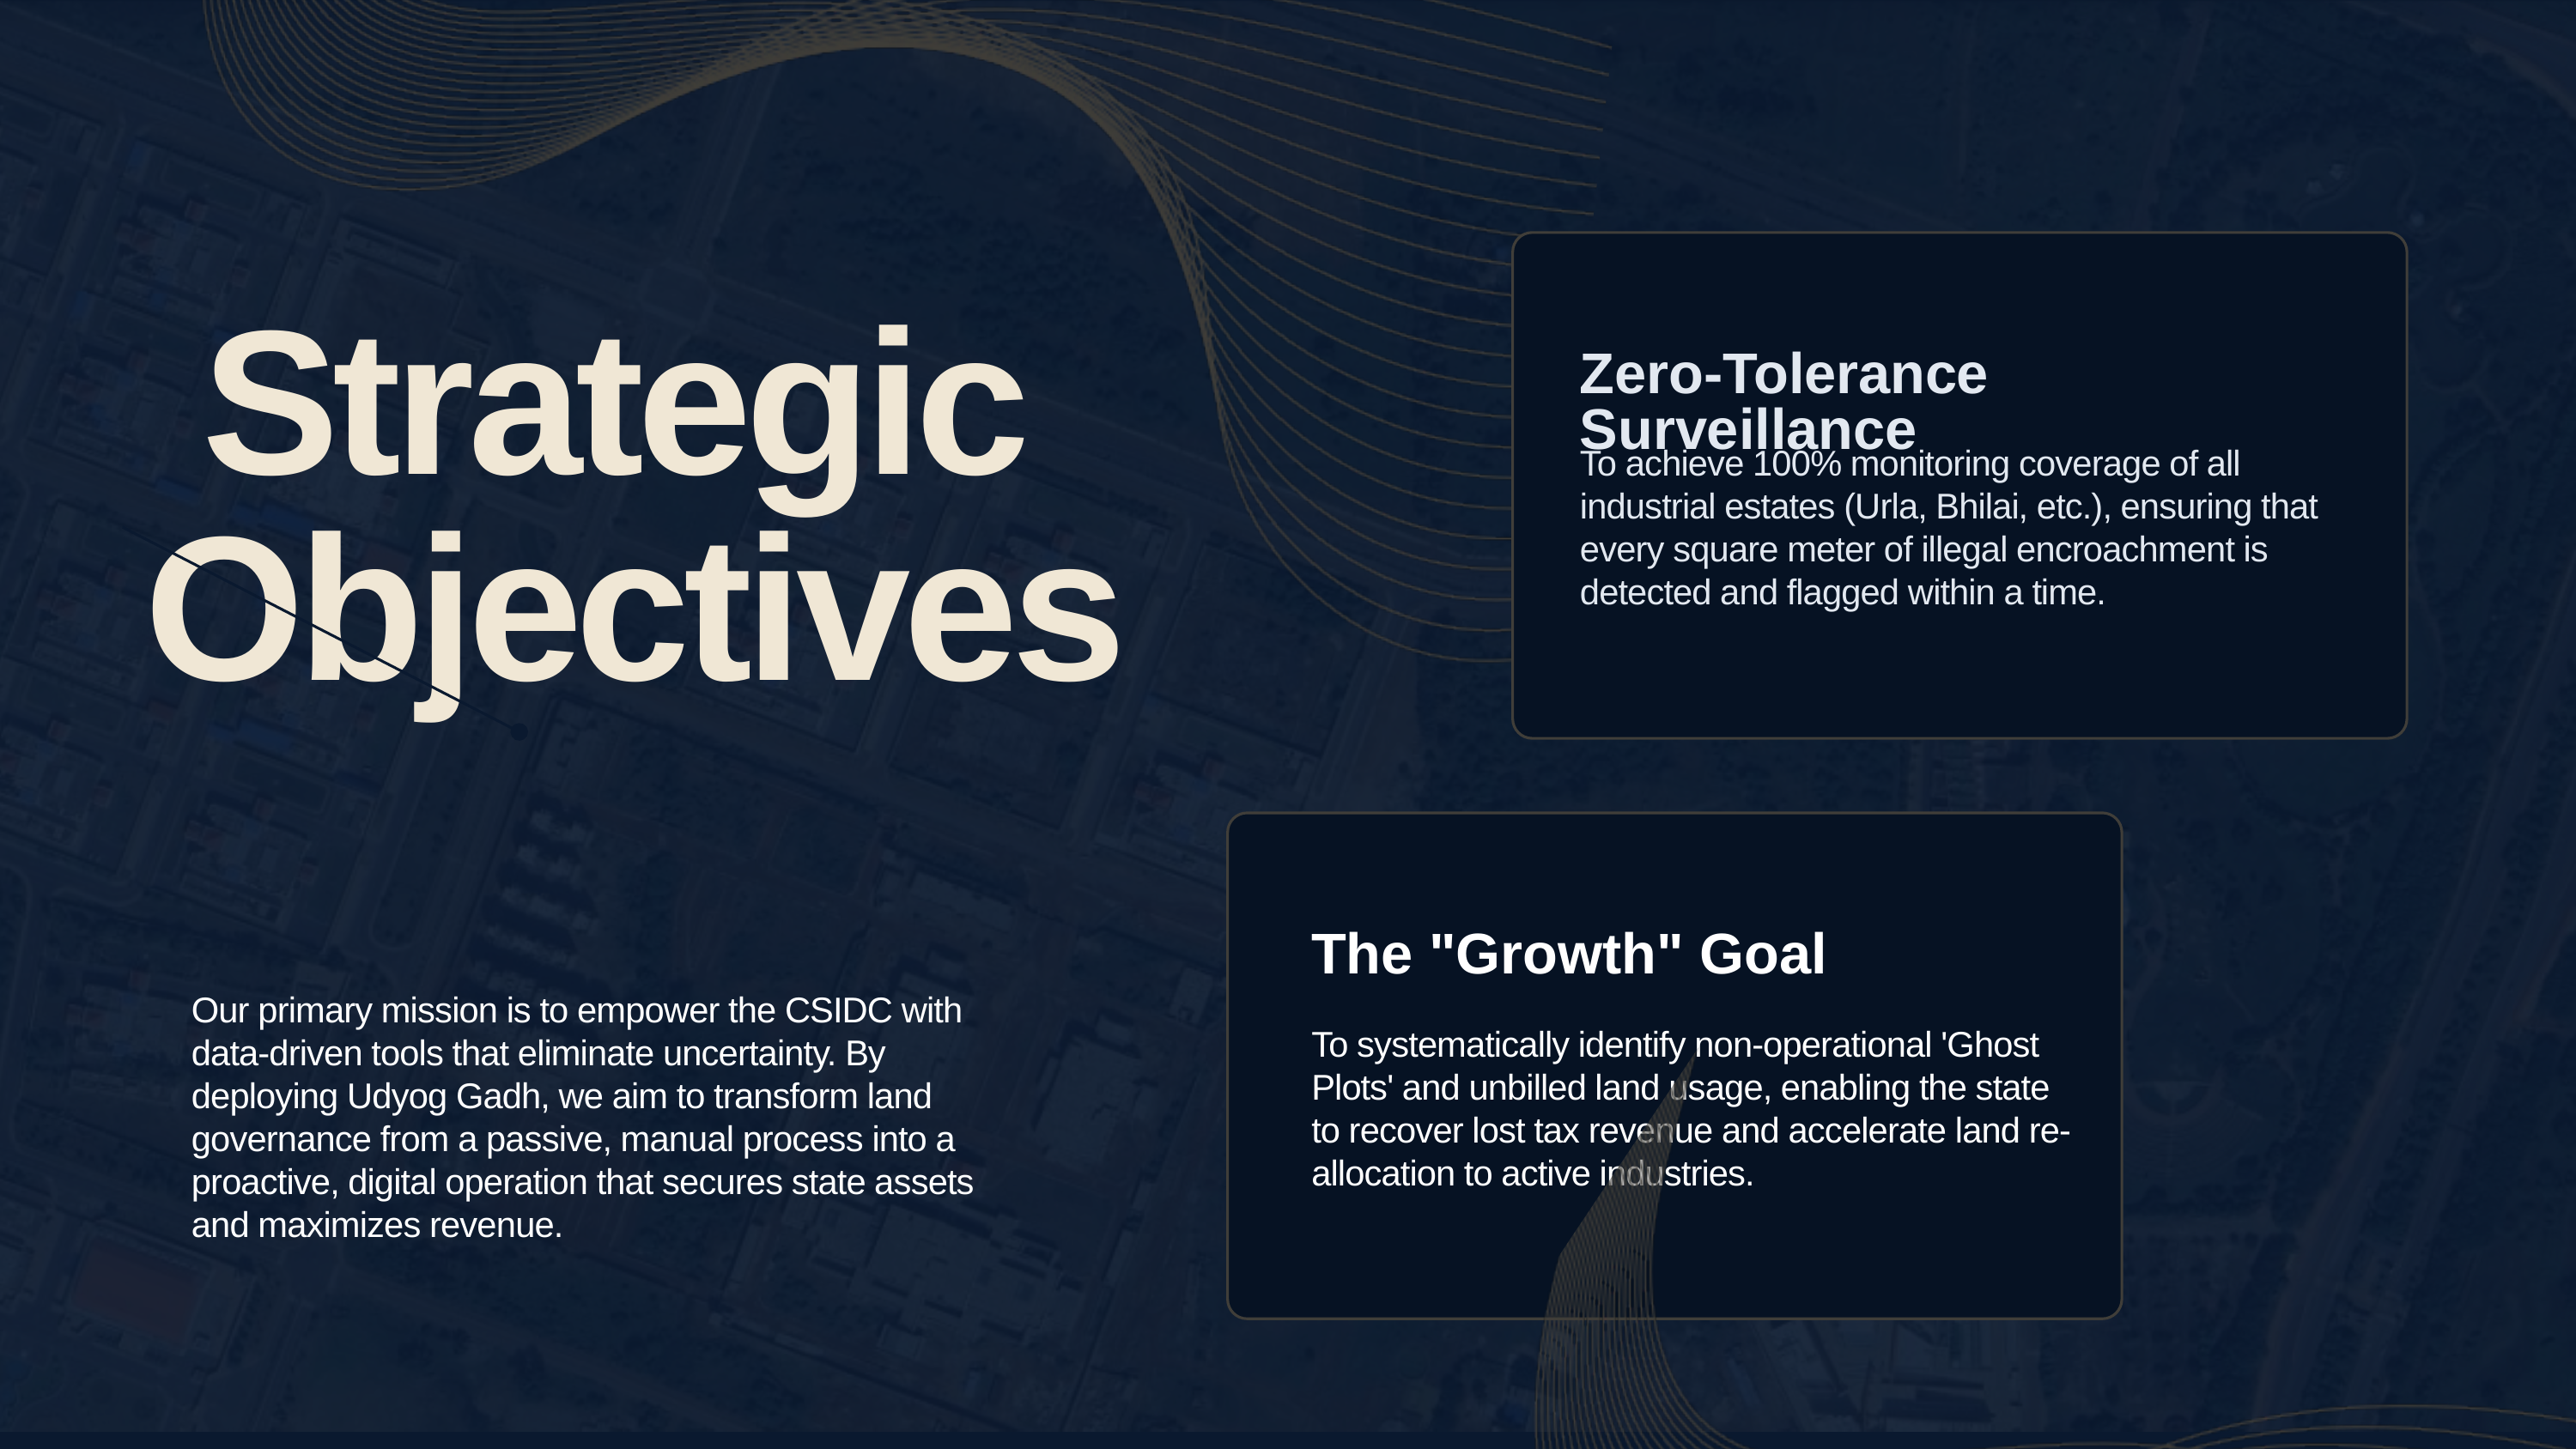

Strategic Objectives
Zero-Tolerance Surveillance
To achieve 100% monitoring coverage of all industrial estates (Urla, Bhilai, etc.), ensuring that every square meter of illegal encroachment is detected and flagged within a time.

The "Growth" Goal
Our primary mission is to empower the CSIDC with data-driven tools that eliminate uncertainty. By deploying Udyog Gadh, we aim to transform land governance from a passive, manual process into a proactive, digital operation that secures state assets and maximizes revenue.
To systematically identify non-operational 'Ghost Plots' and unbilled land usage, enabling the state to recover lost tax revenue and accelerate land re-allocation to active industries.